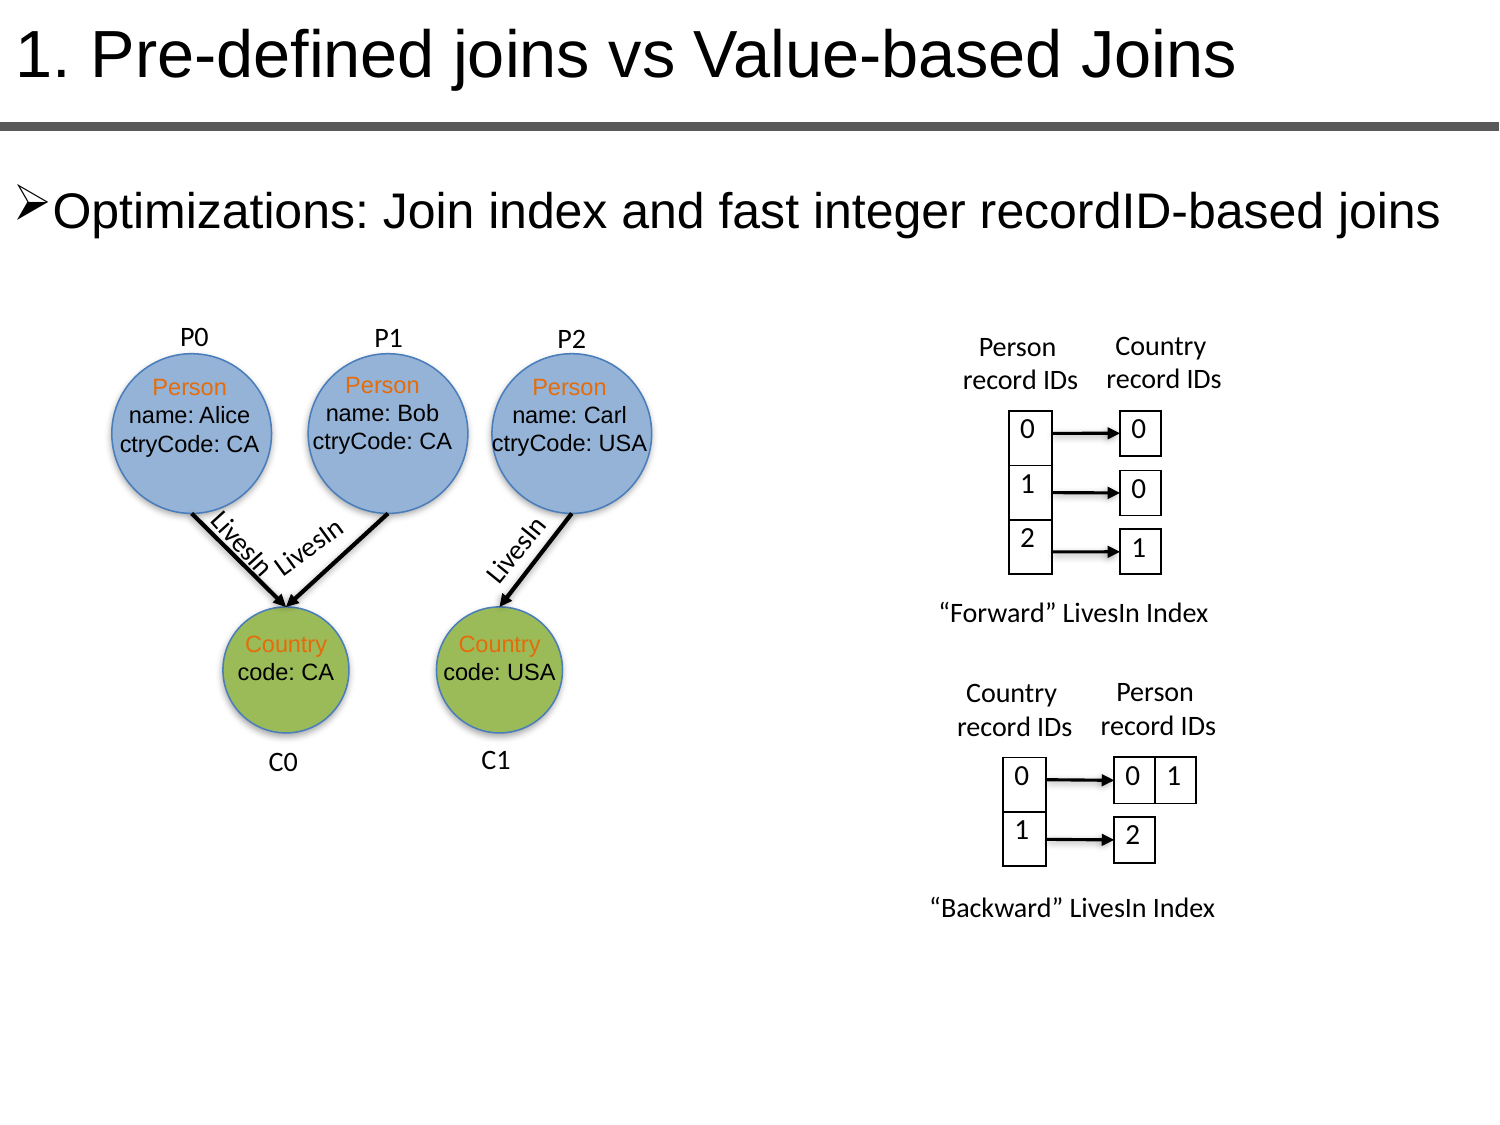

Pre-defined joins vs Value-based Joins
Optimizations: Join index and fast integer recordID-based joins
P0
P1
P2

Person
name: Alice
ctryCode: CA

Person
name: Bob
ctryCode: CA

Person
name: Carl
ctryCode: USA
LivesIn
LivesIn
LivesIn

Country
code: CA

Country
code: USA
C1
C0
Country
 record IDs
Person
 record IDs
| 0 |
| --- |
| 0 |
| --- |
| 1 |
| 2 |
| 0 |
| --- |
| 1 |
| --- |
“Forward” LivesIn Index
Person
 record IDs
Country
 record IDs
| 0 | 1 |
| --- | --- |
| 0 |
| --- |
| 1 |
| 2 |
| --- |
“Backward” LivesIn Index